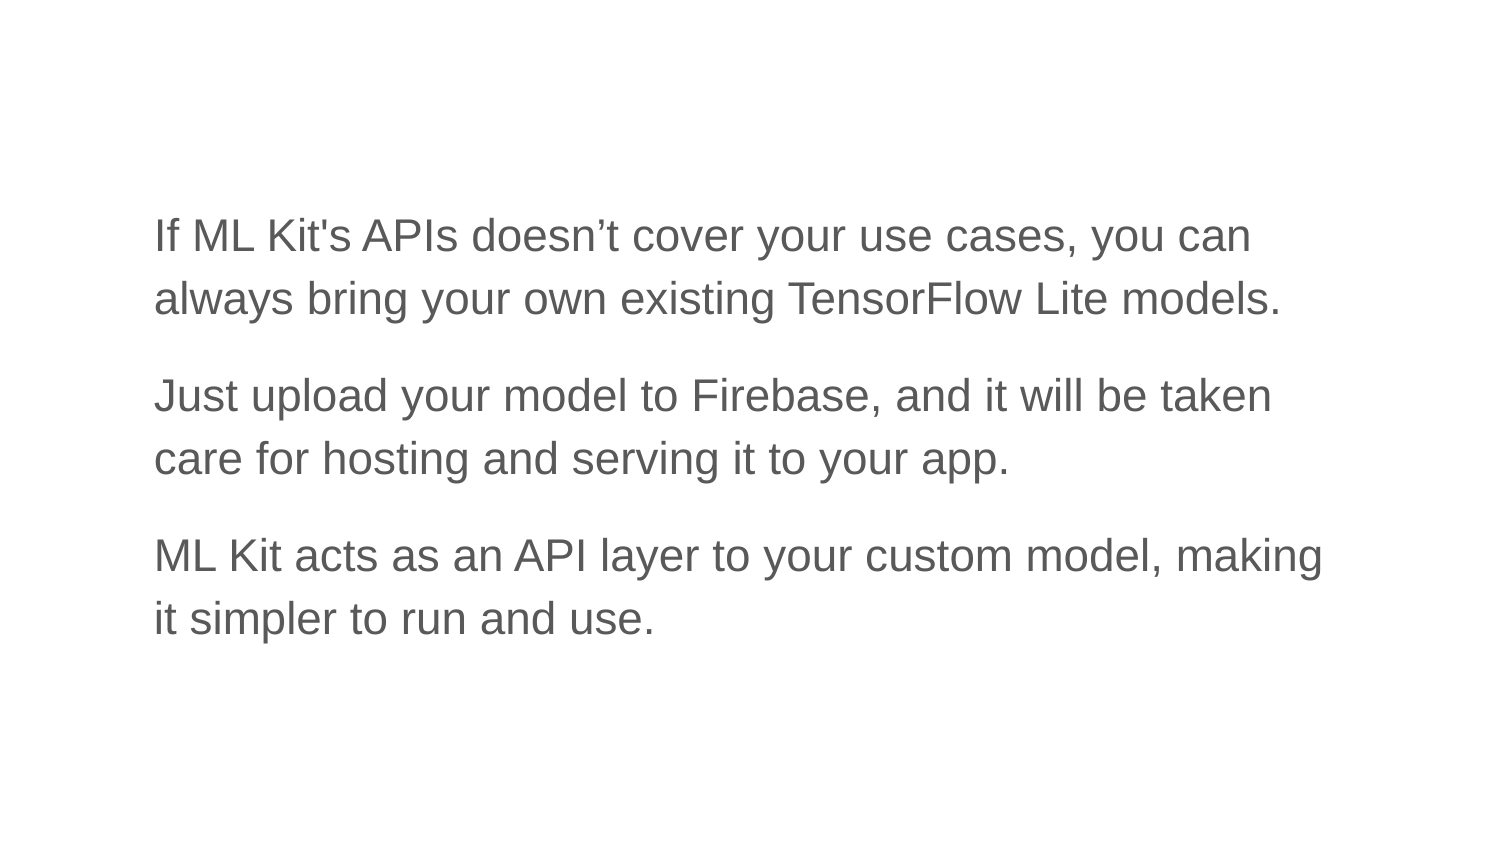

If ML Kit's APIs doesn’t cover your use cases, you can always bring your own existing TensorFlow Lite models.
Just upload your model to Firebase, and it will be taken care for hosting and serving it to your app.
ML Kit acts as an API layer to your custom model, making it simpler to run and use.